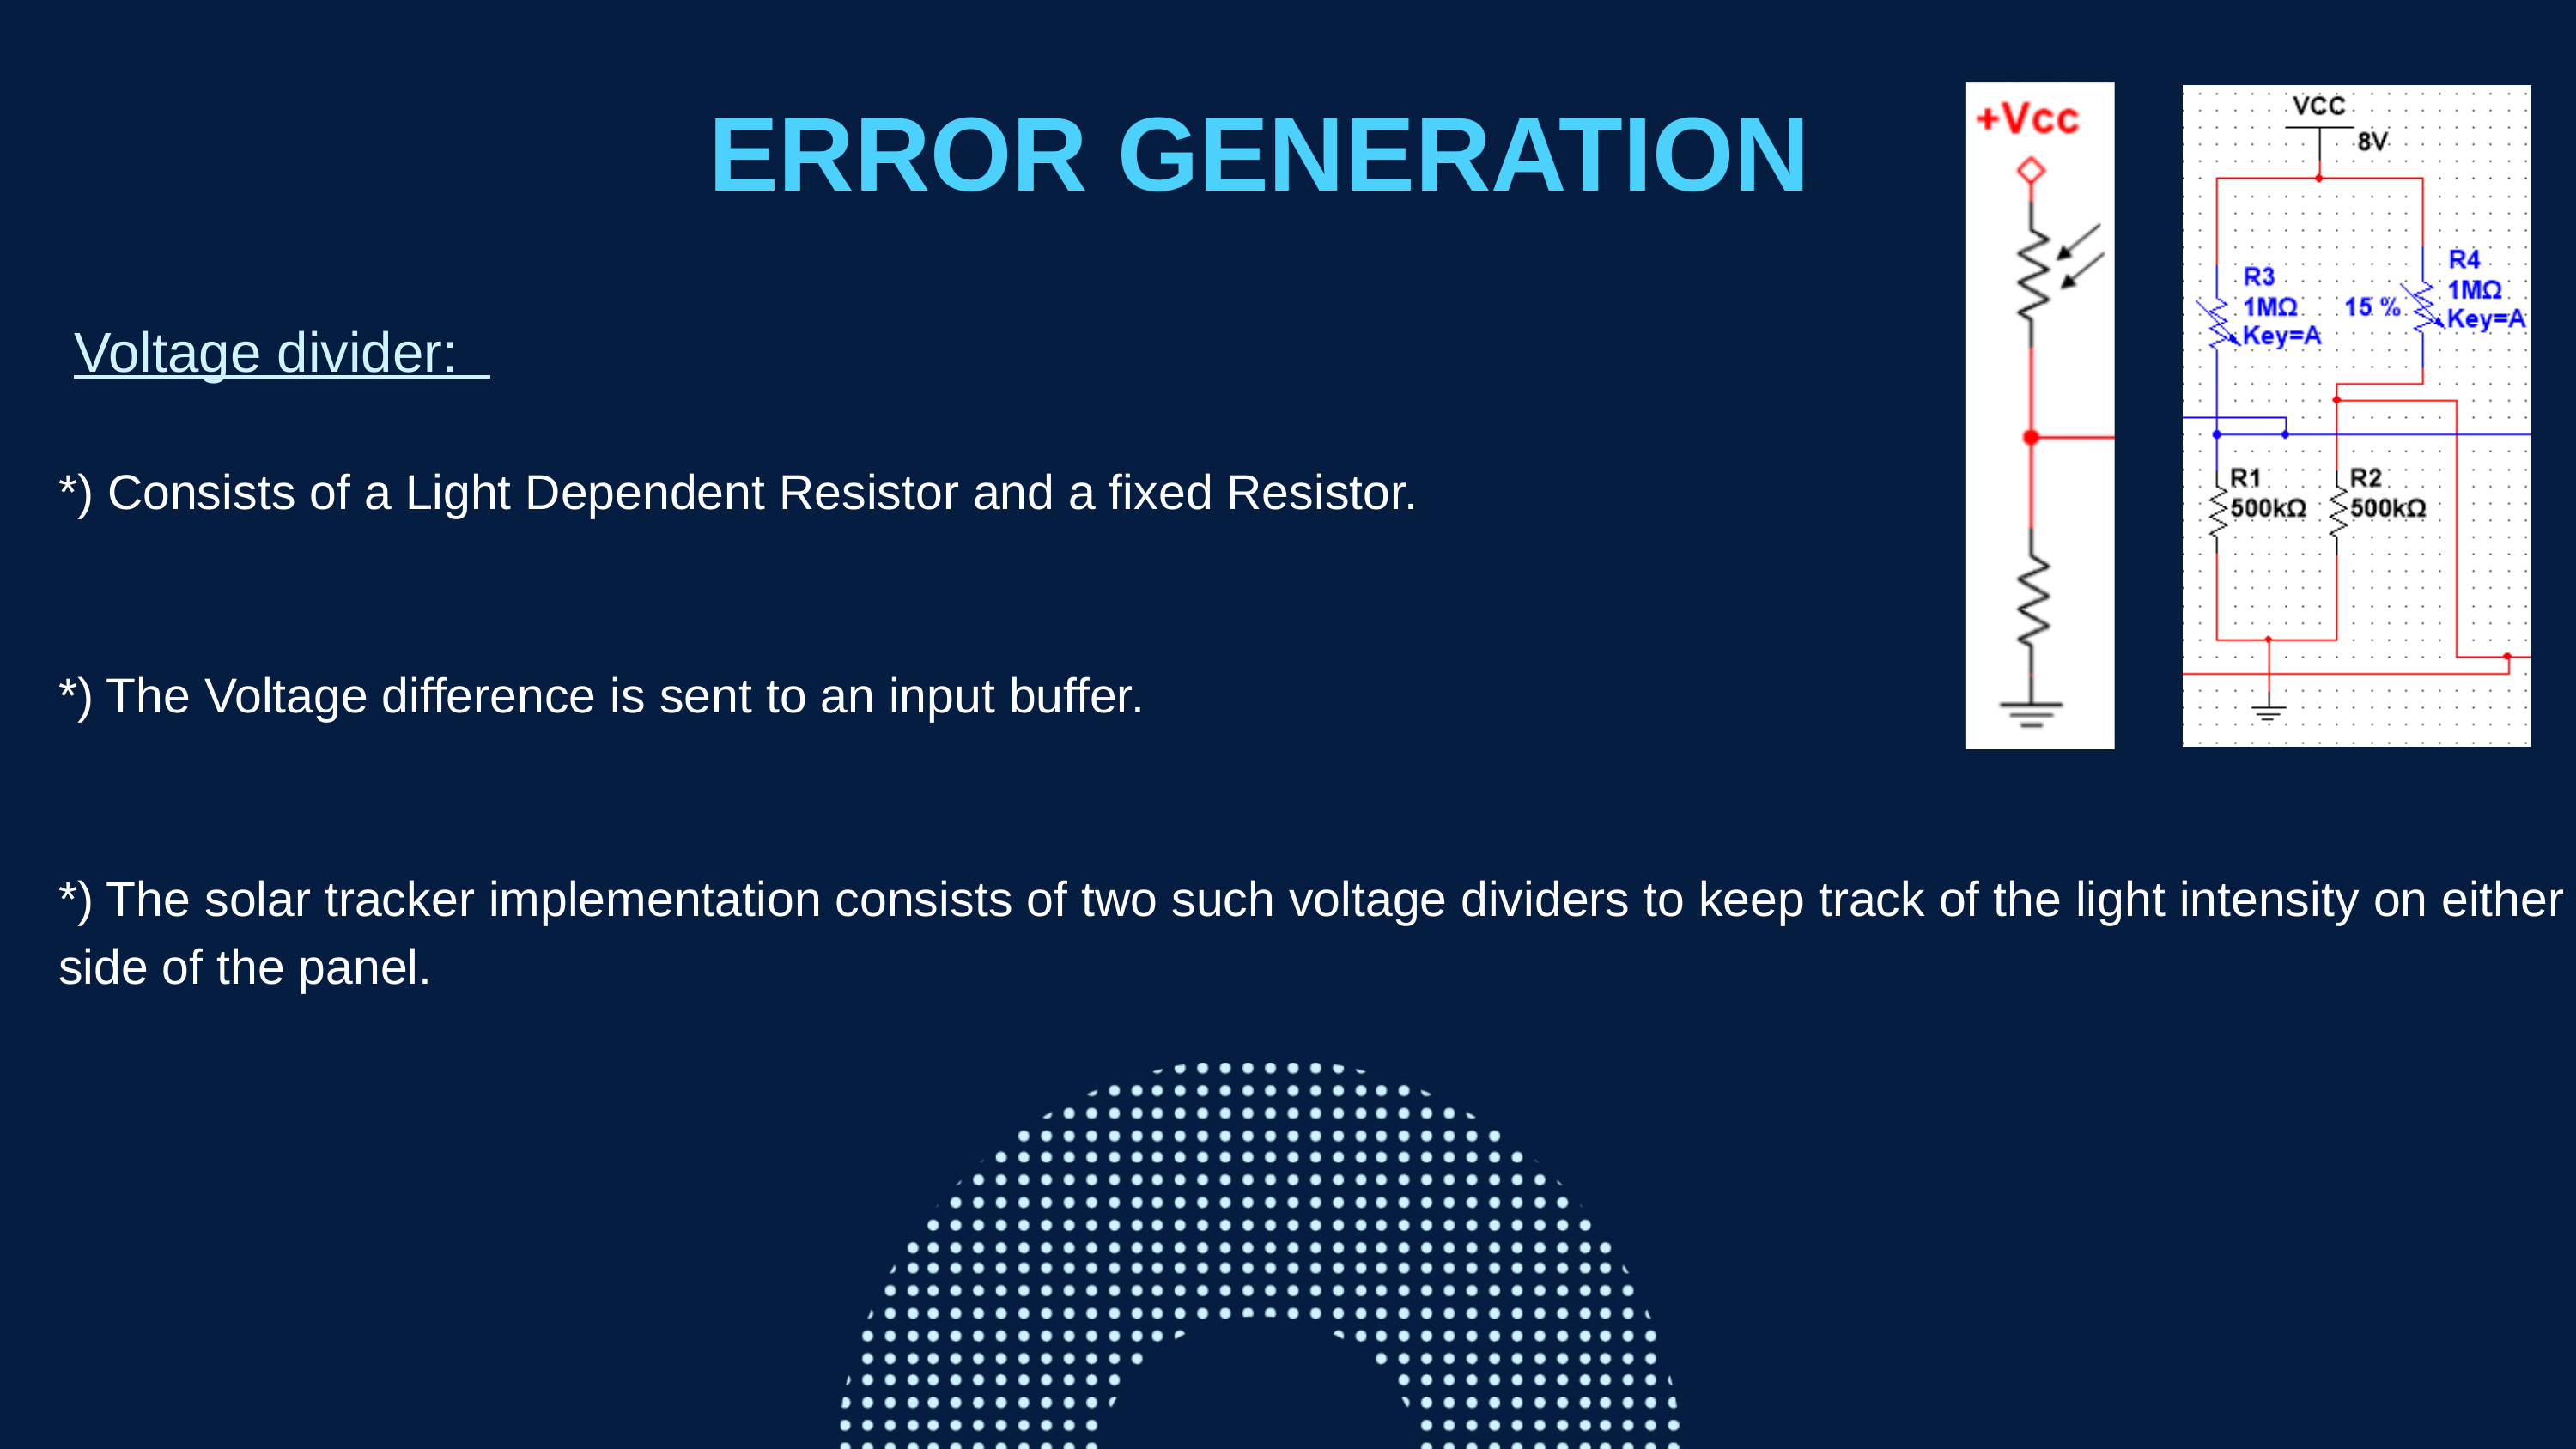

ERROR GENERATION

 Voltage divider:

*) Consists of a Light Dependent Resistor and a fixed Resistor.

*) The Voltage difference is sent to an input buffer.

*) The solar tracker implementation consists of two such voltage dividers to keep track of the light intensity on either side of the panel.